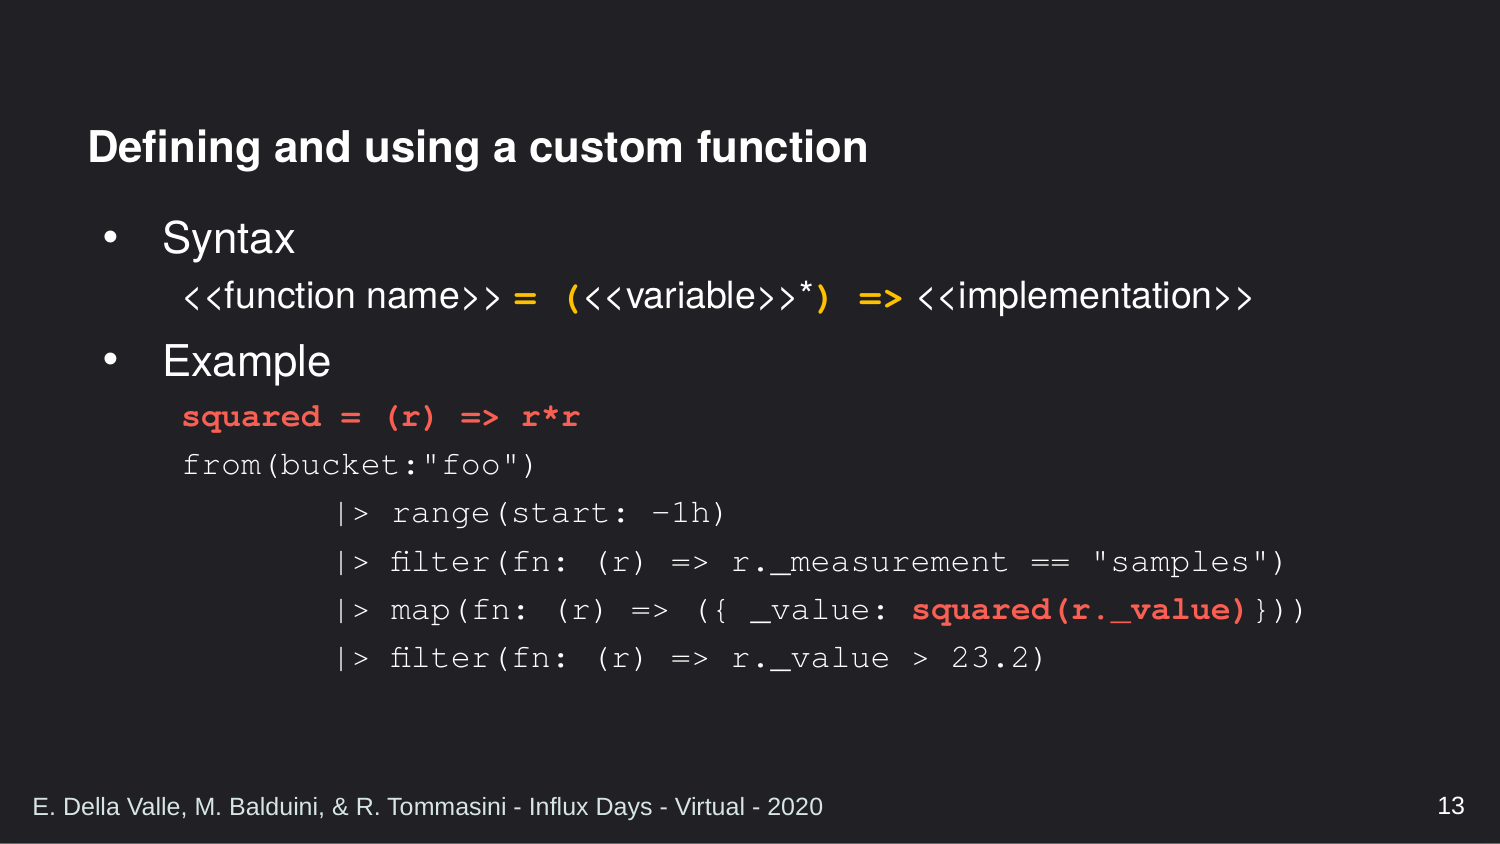

# Defining and using a custom function
Syntax
<<function name>> = (<<variable>>*) => <<implementation>>
Example
squared = (r) => r*r
from(bucket:"foo")
	|> range(start: -1h)
	|> filter(fn: (r) => r._measurement == "samples")
	|> map(fn: (r) => ({ _value: squared(r._value)}))
	|> filter(fn: (r) => r._value > 23.2)

13
E. Della Valle, M. Balduini, & R. Tommasini - Influx Days - Virtual - 2020